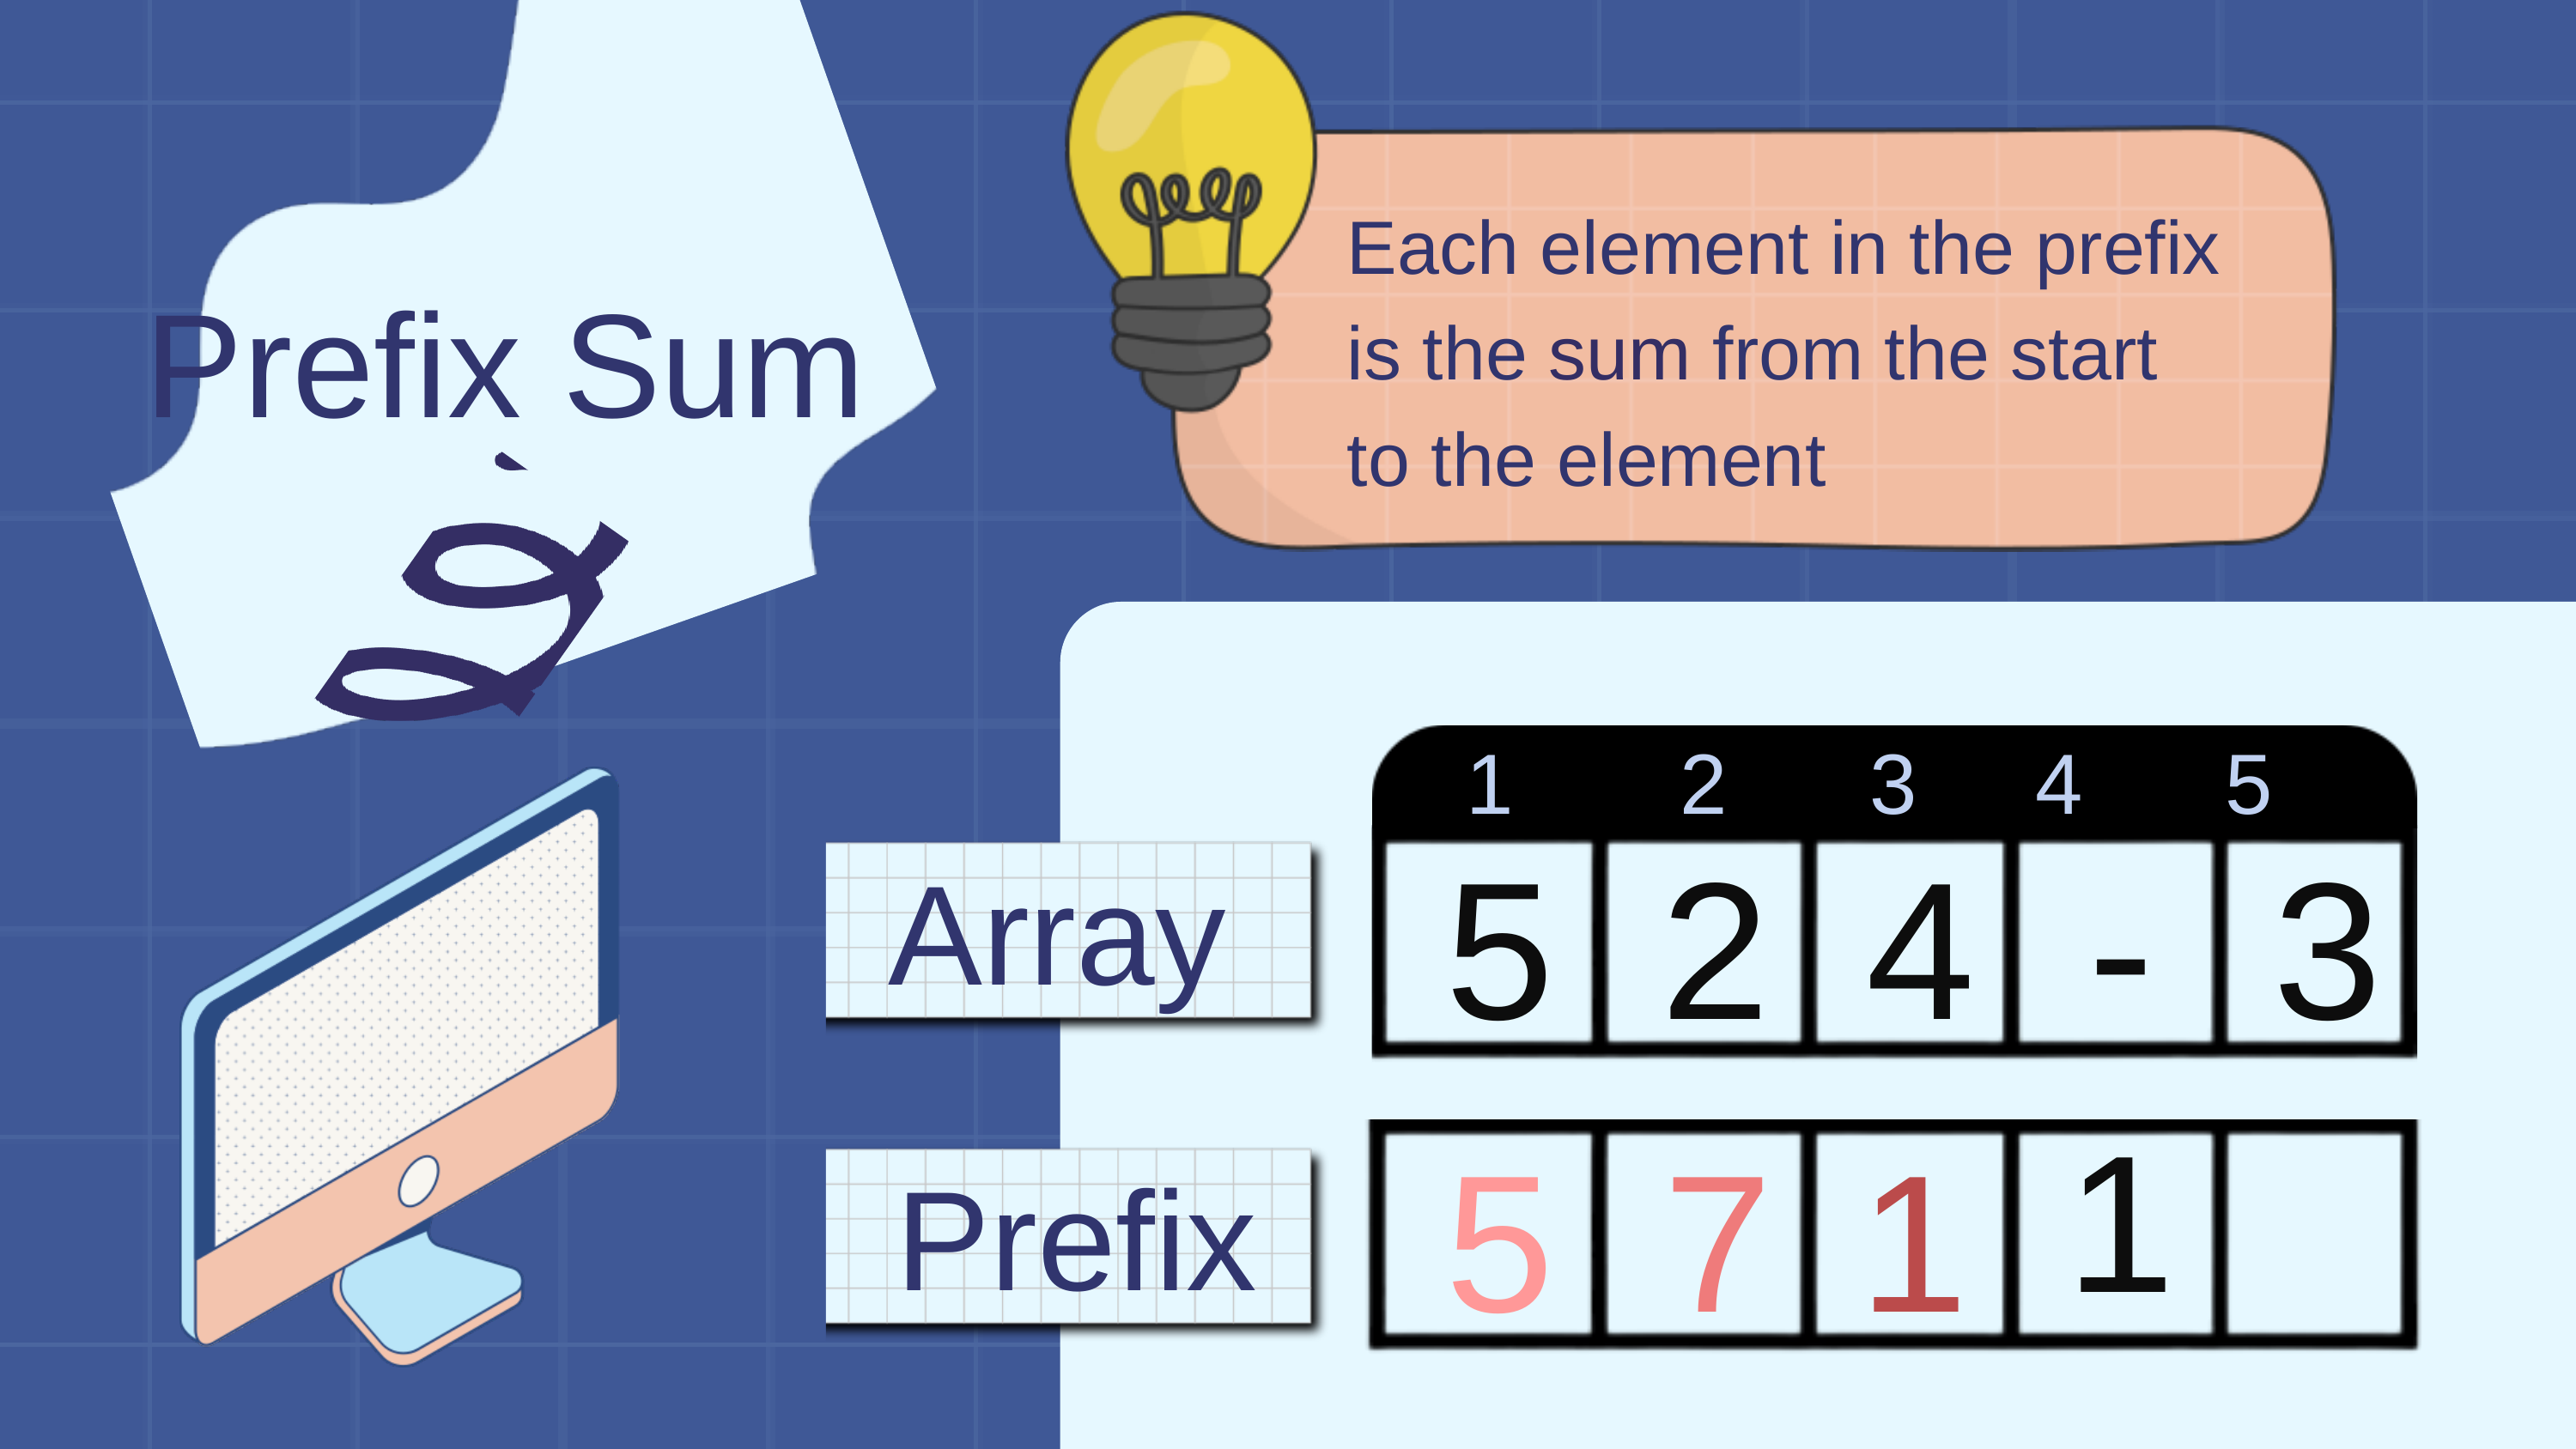

Each element in the prefix is the sum from the start to the element
Prefix Sum

  1       2      3     4      5

5
2
4
-1
3
Array

5
5
7
2
11

Prefix